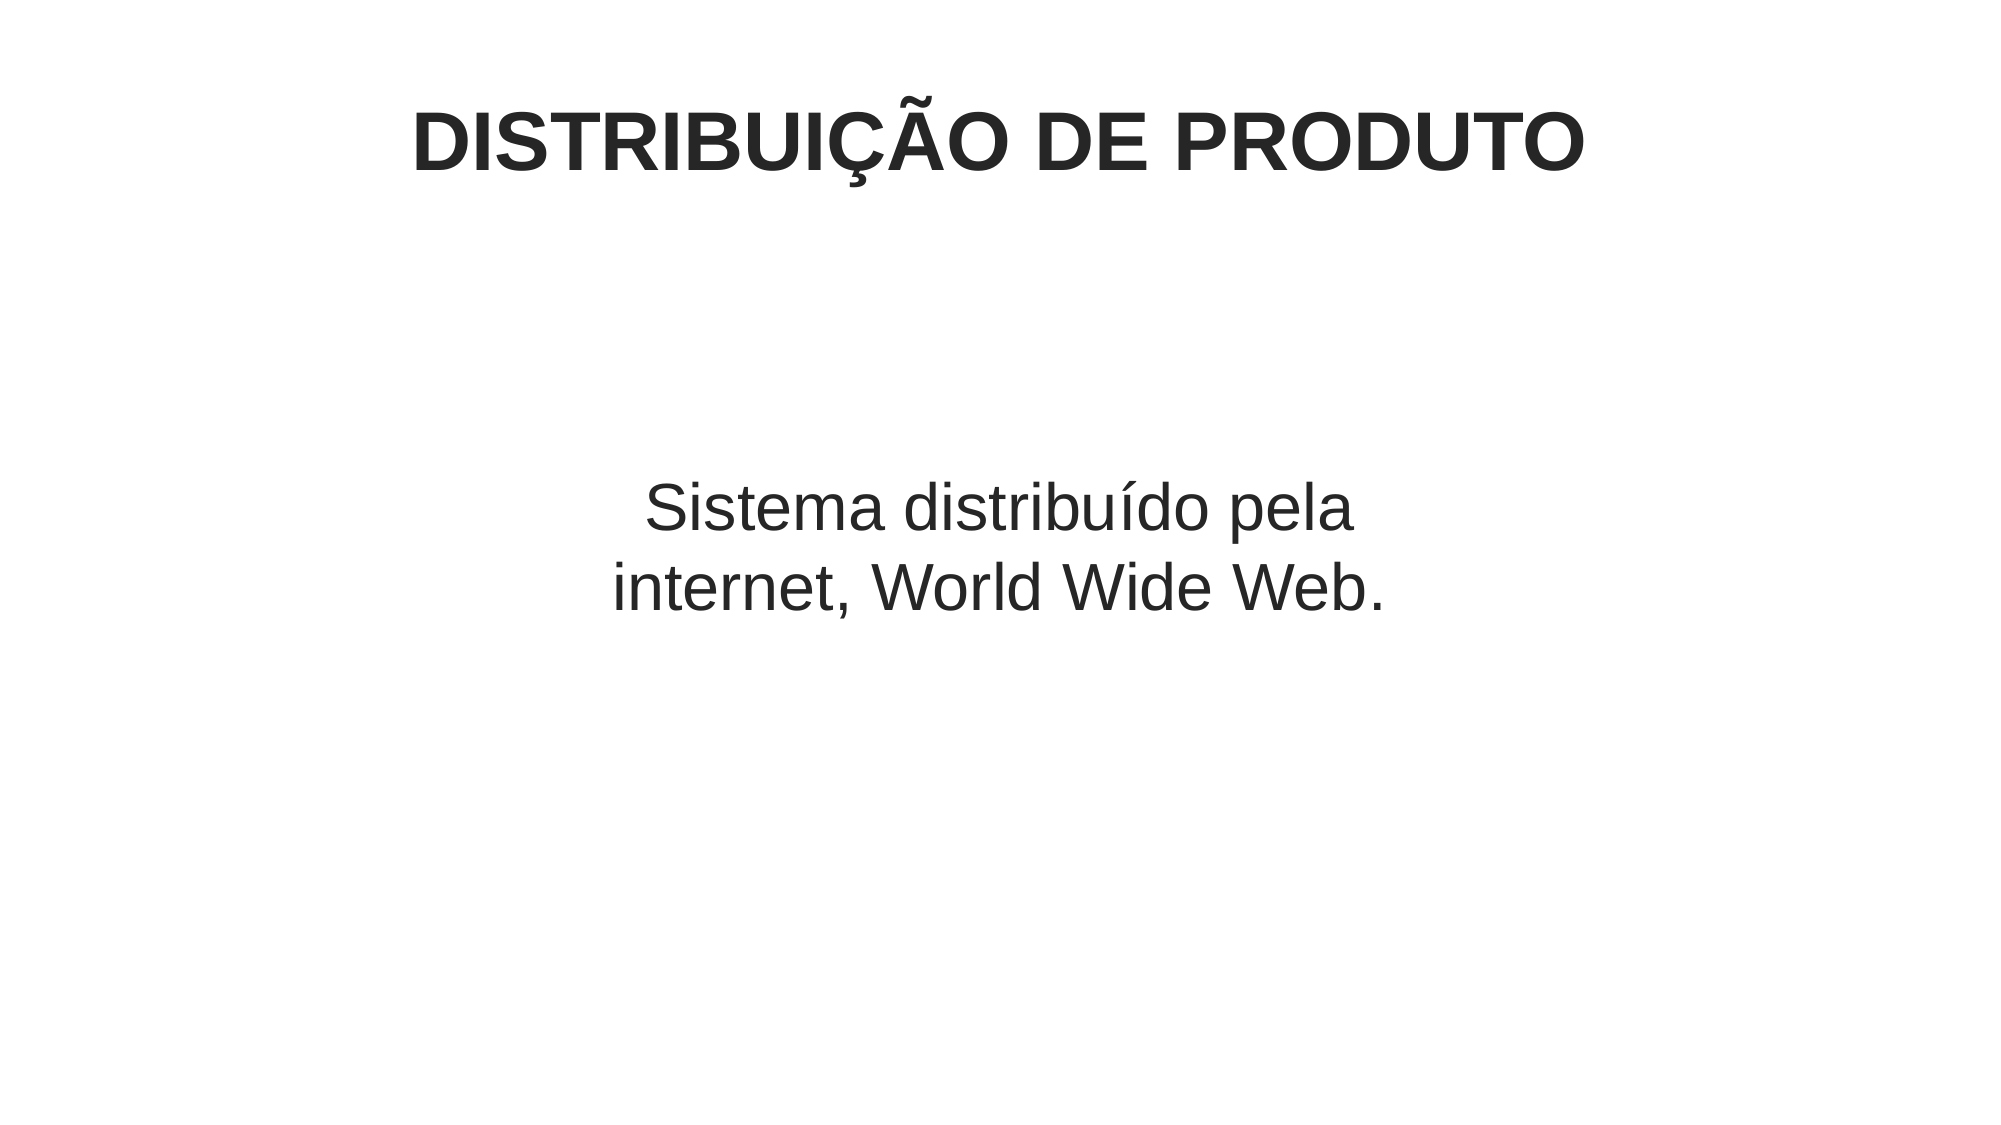

DISTRIBUIÇÃO DE PRODUTO
LIFE’S
SCIENCE
Sistema distribuído pela internet, World Wide Web.